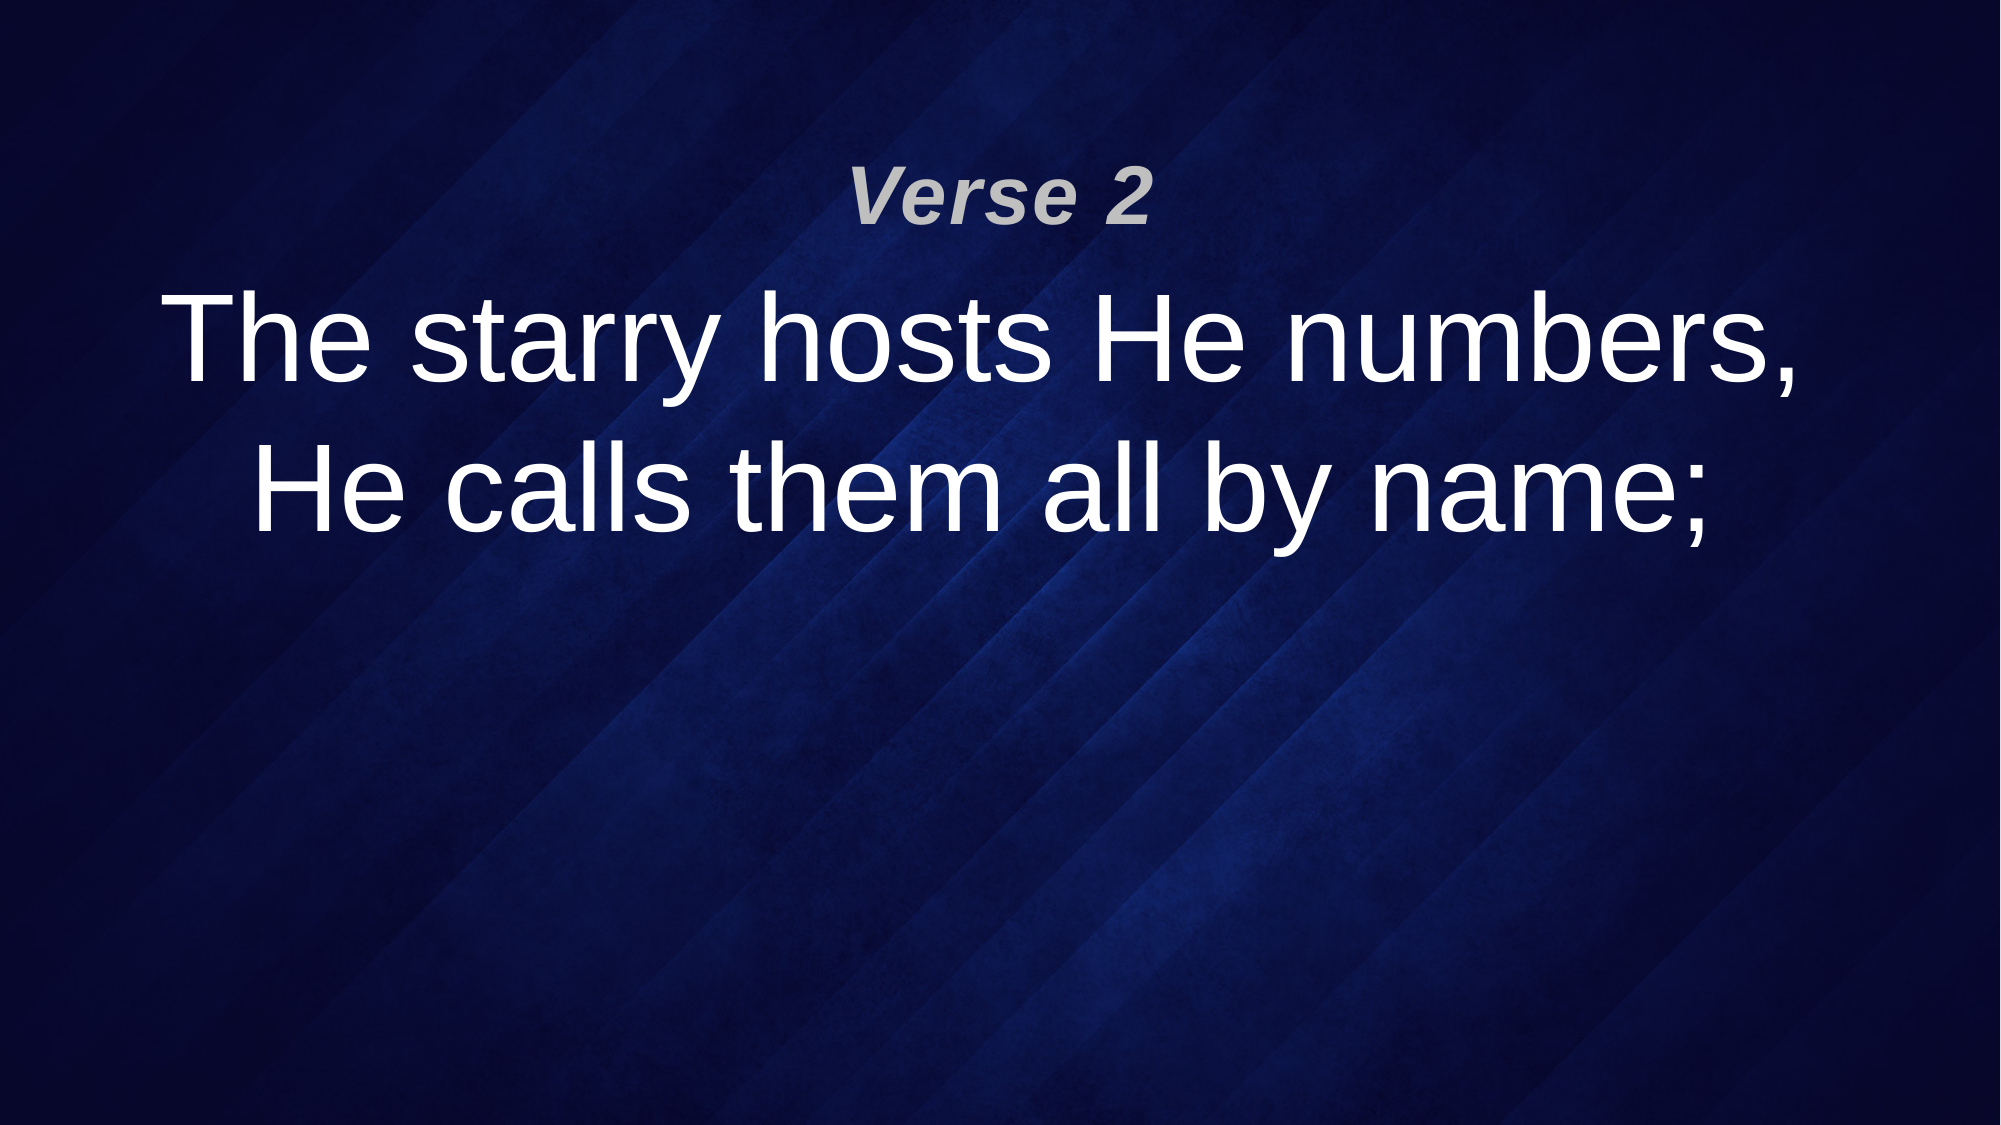

Verse 2
# The starry hosts He numbers, He calls them all by name;